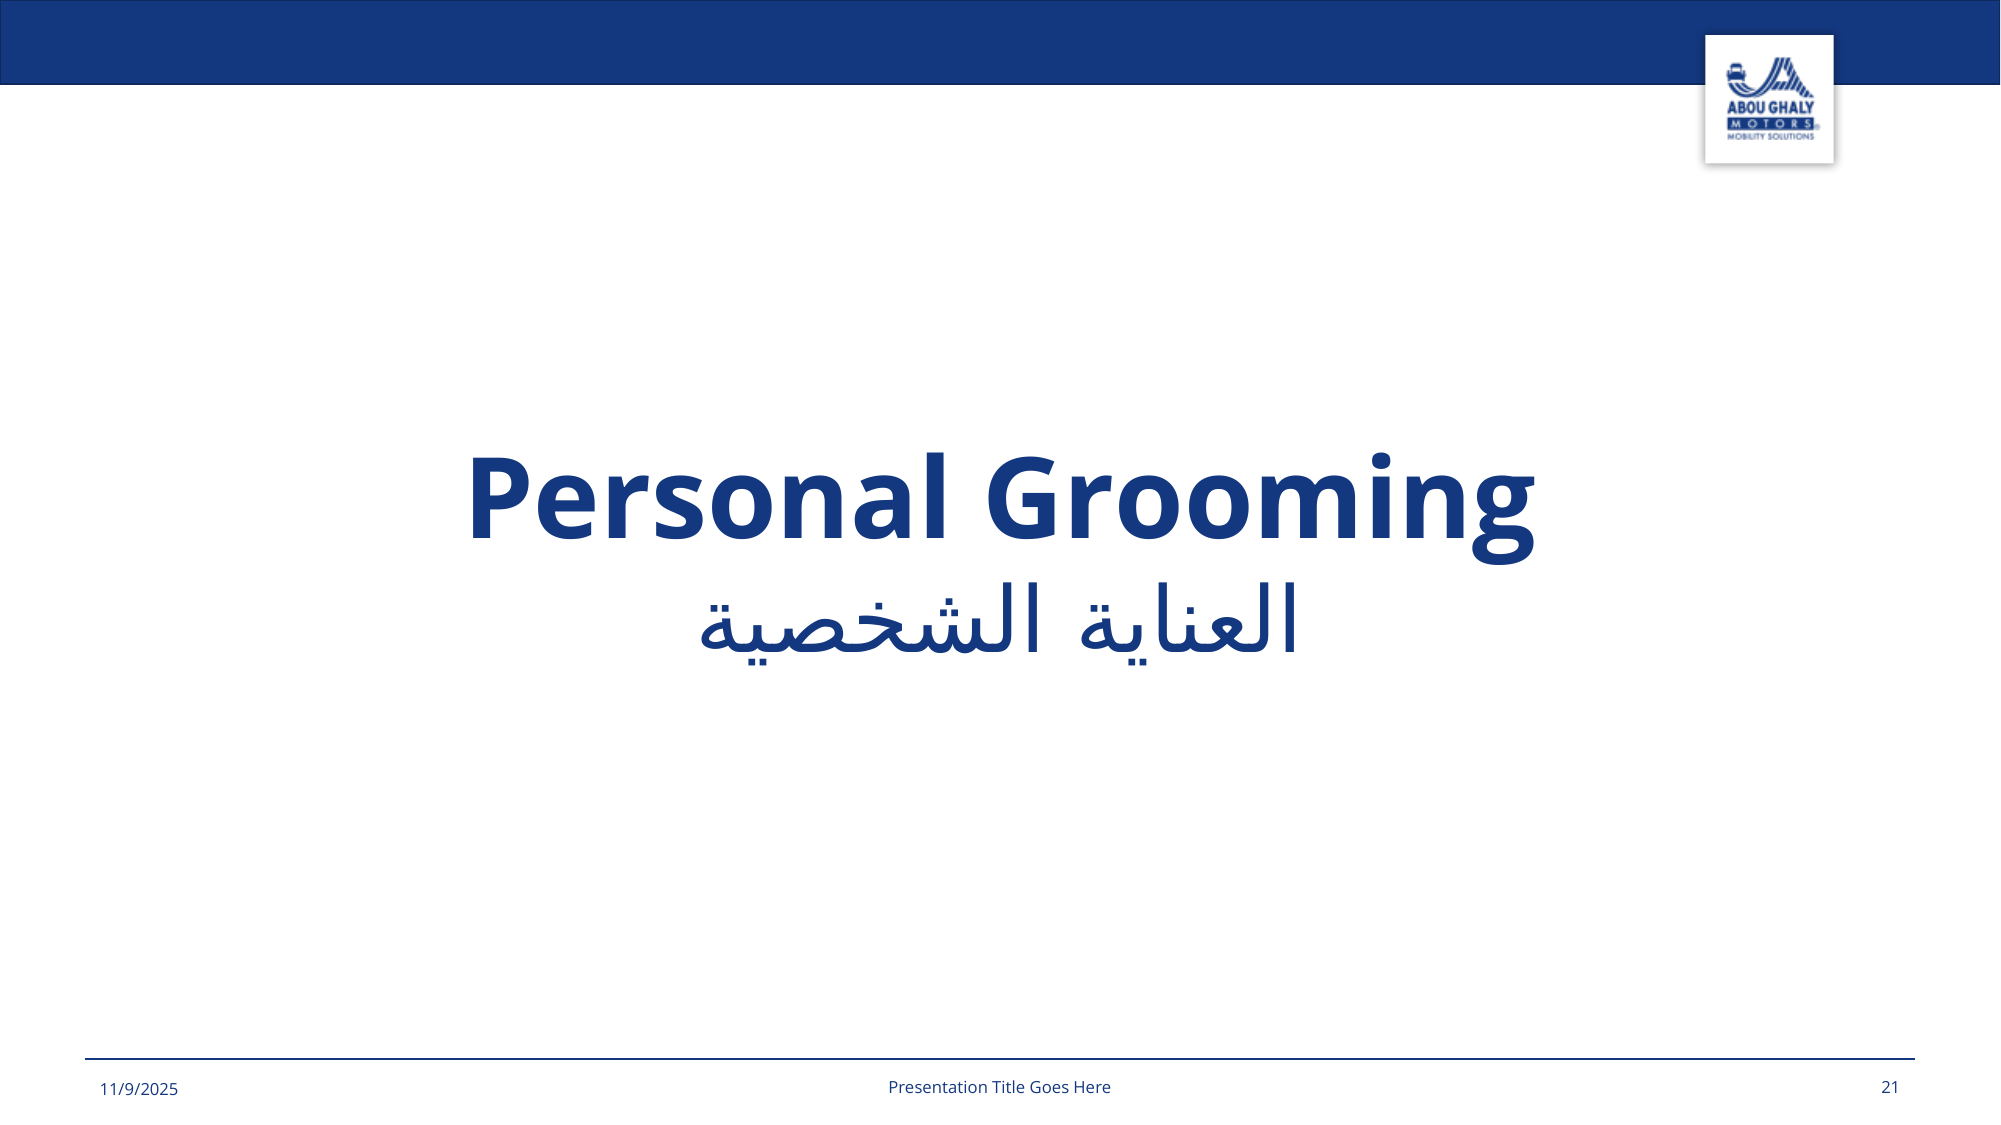

Personal Grooming
العناية الشخصية
11/9/2025
21
Presentation Title Goes Here